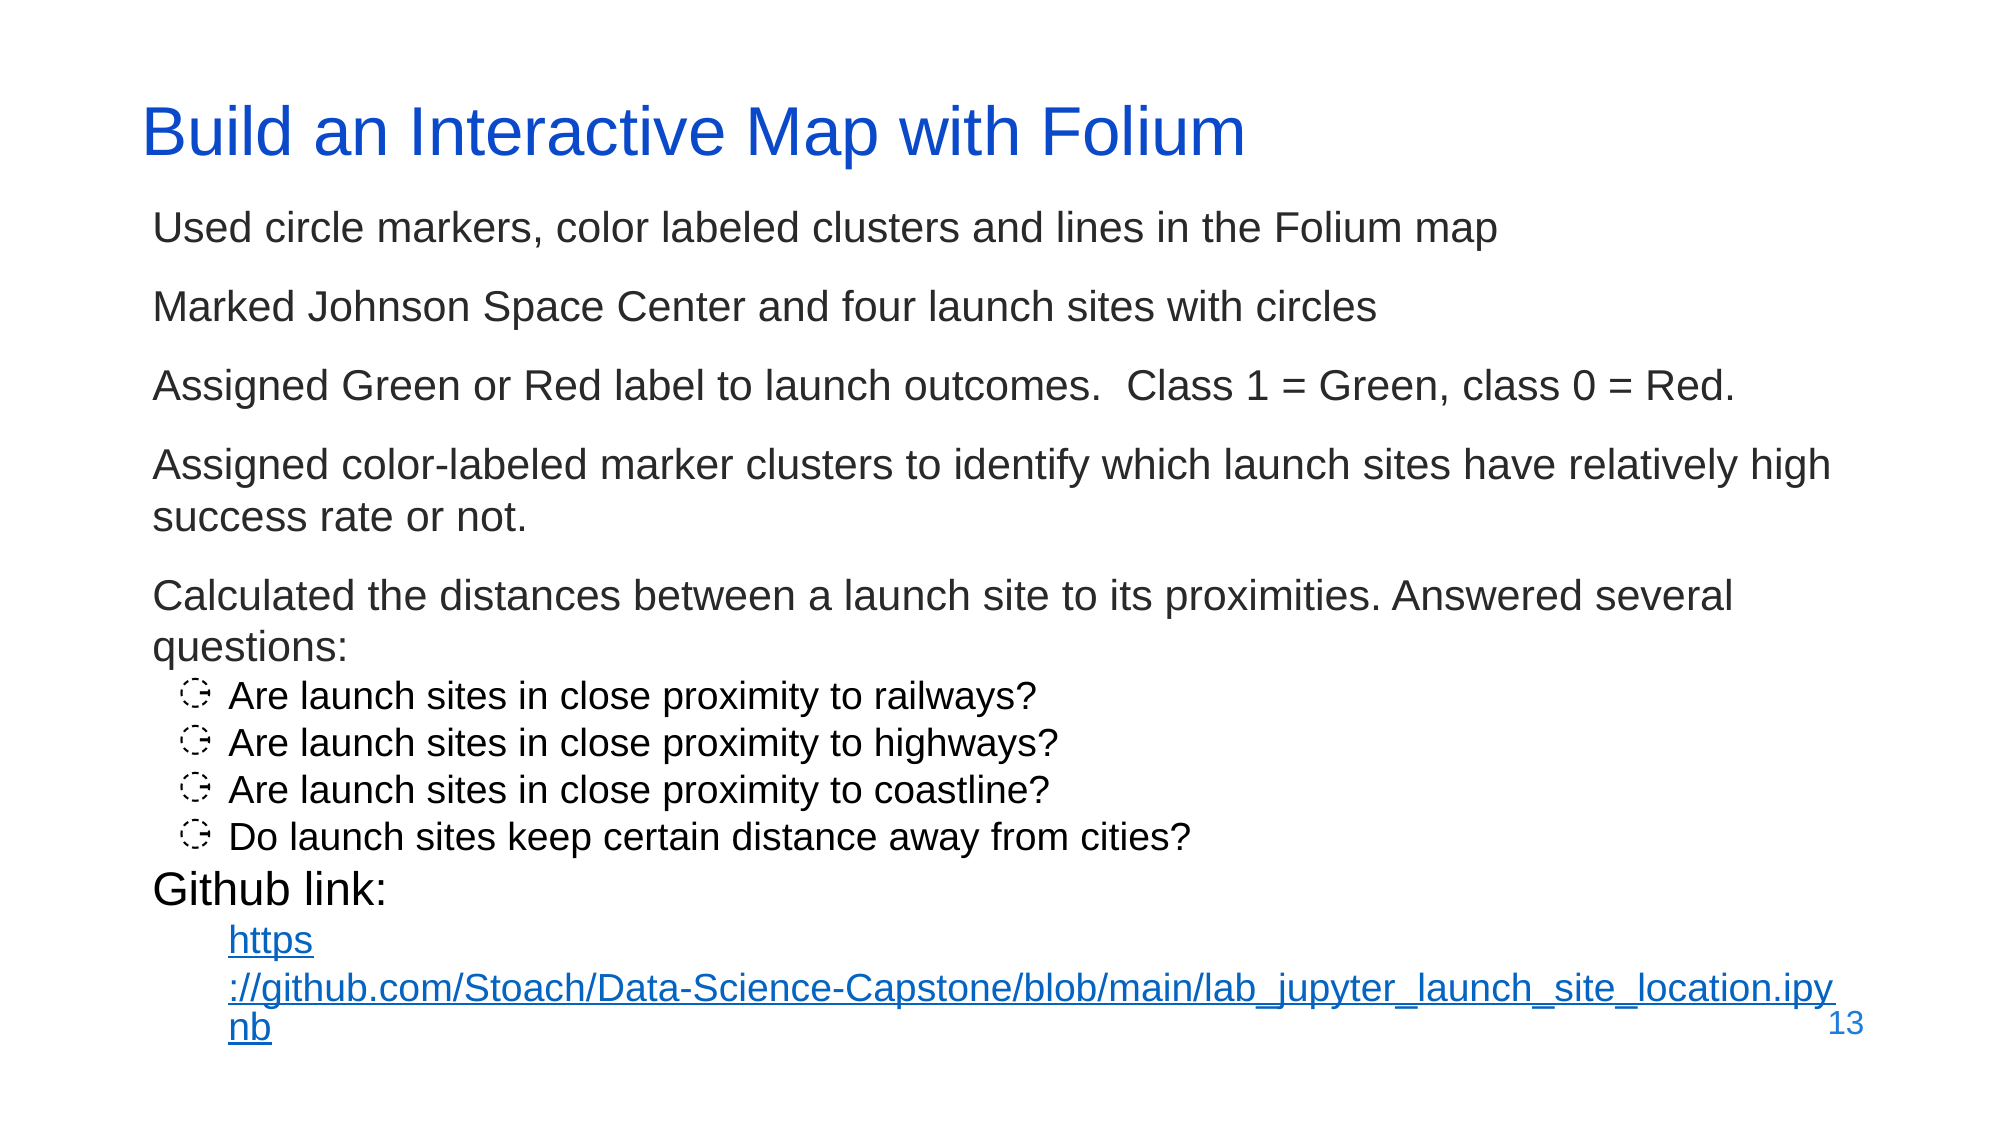

Build an Interactive Map with Folium
Used circle markers, color labeled clusters and lines in the Folium map
Marked Johnson Space Center and four launch sites with circles
Assigned Green or Red label to launch outcomes.  Class 1 = Green, class 0 = Red.
Assigned color-labeled marker clusters to identify which launch sites have relatively high success rate or not.
Calculated the distances between a launch site to its proximities. Answered several questions:
Are launch sites in close proximity to railways?
Are launch sites in close proximity to highways?
Are launch sites in close proximity to coastline?
Do launch sites keep certain distance away from cities?
Github link:
https://github.com/Stoach/Data-Science-Capstone/blob/main/lab_jupyter_launch_site_location.ipynb

13